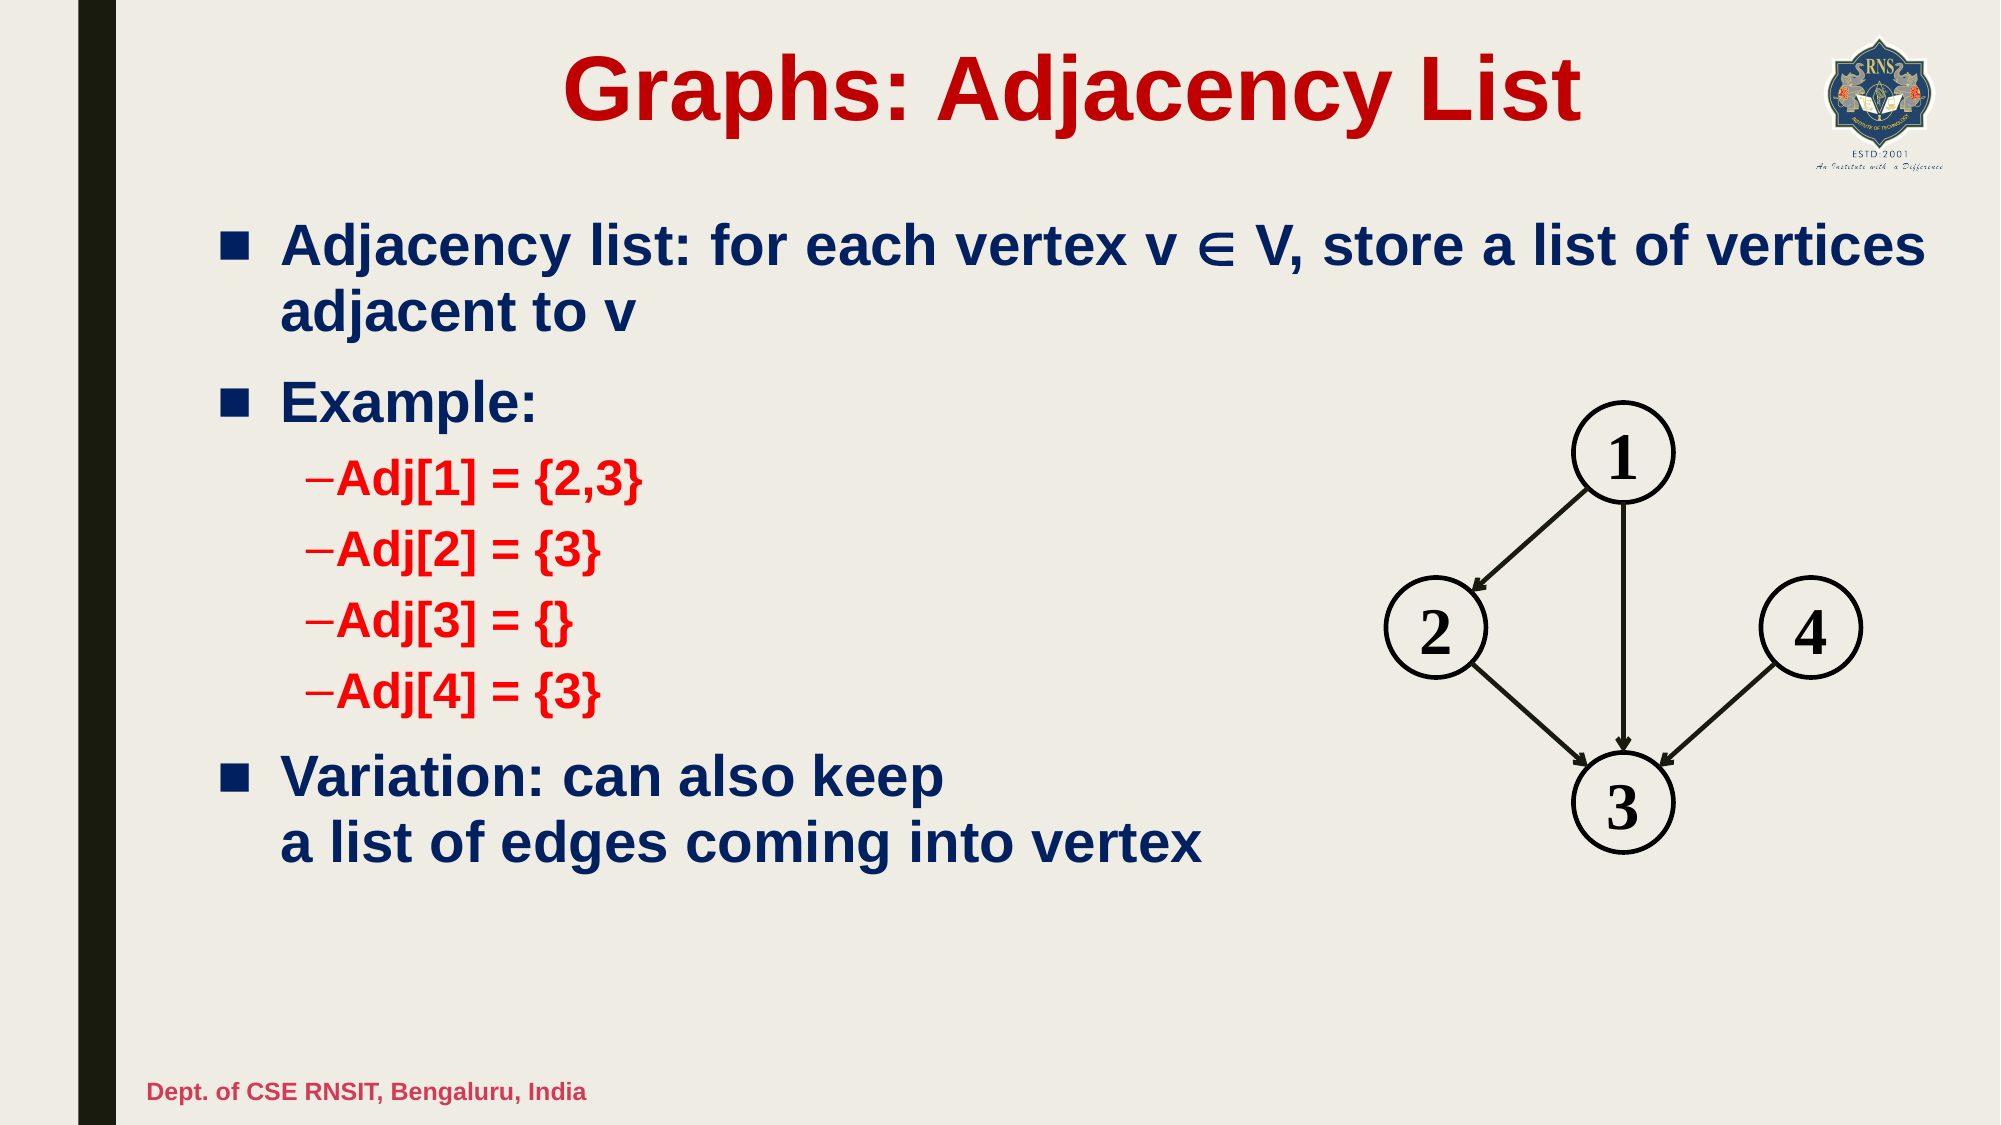

# Graphs: Adjacency List
Adjacency list: for each vertex v ∈ V, store a list of vertices adjacent to v
Example:
Adj[1] = {2,3}
Adj[2] = {3}
Adj[3] = {}
Adj[4] = {3}
Variation: can also keep
a list of edges coming into vertex

1
2
4
3
Dept. of CSE RNSIT, Bengaluru, India